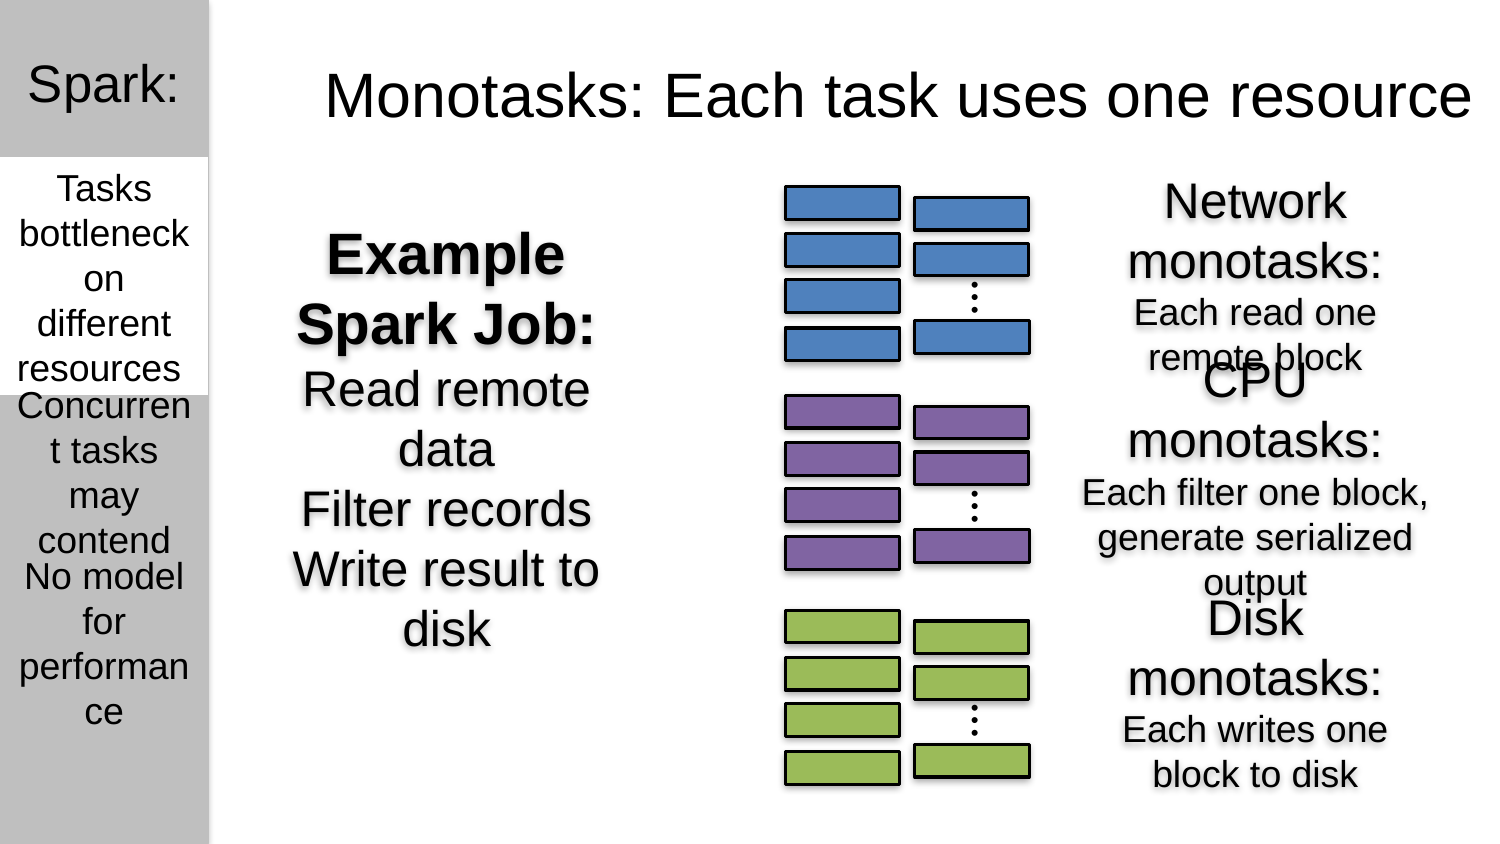

Spark:
Monotasks: Each task uses one resource
Tasks bottleneck on different resources
Network monotasks:
Each read one remote block

…

Example Spark Job:
Read remote data
Filter records
Write result to disk

CPU monotasks:
Each filter one block, generate serialized output
Concurrent tasks may contend

…

No model for performance
Disk monotasks:
Each writes one block to disk

…